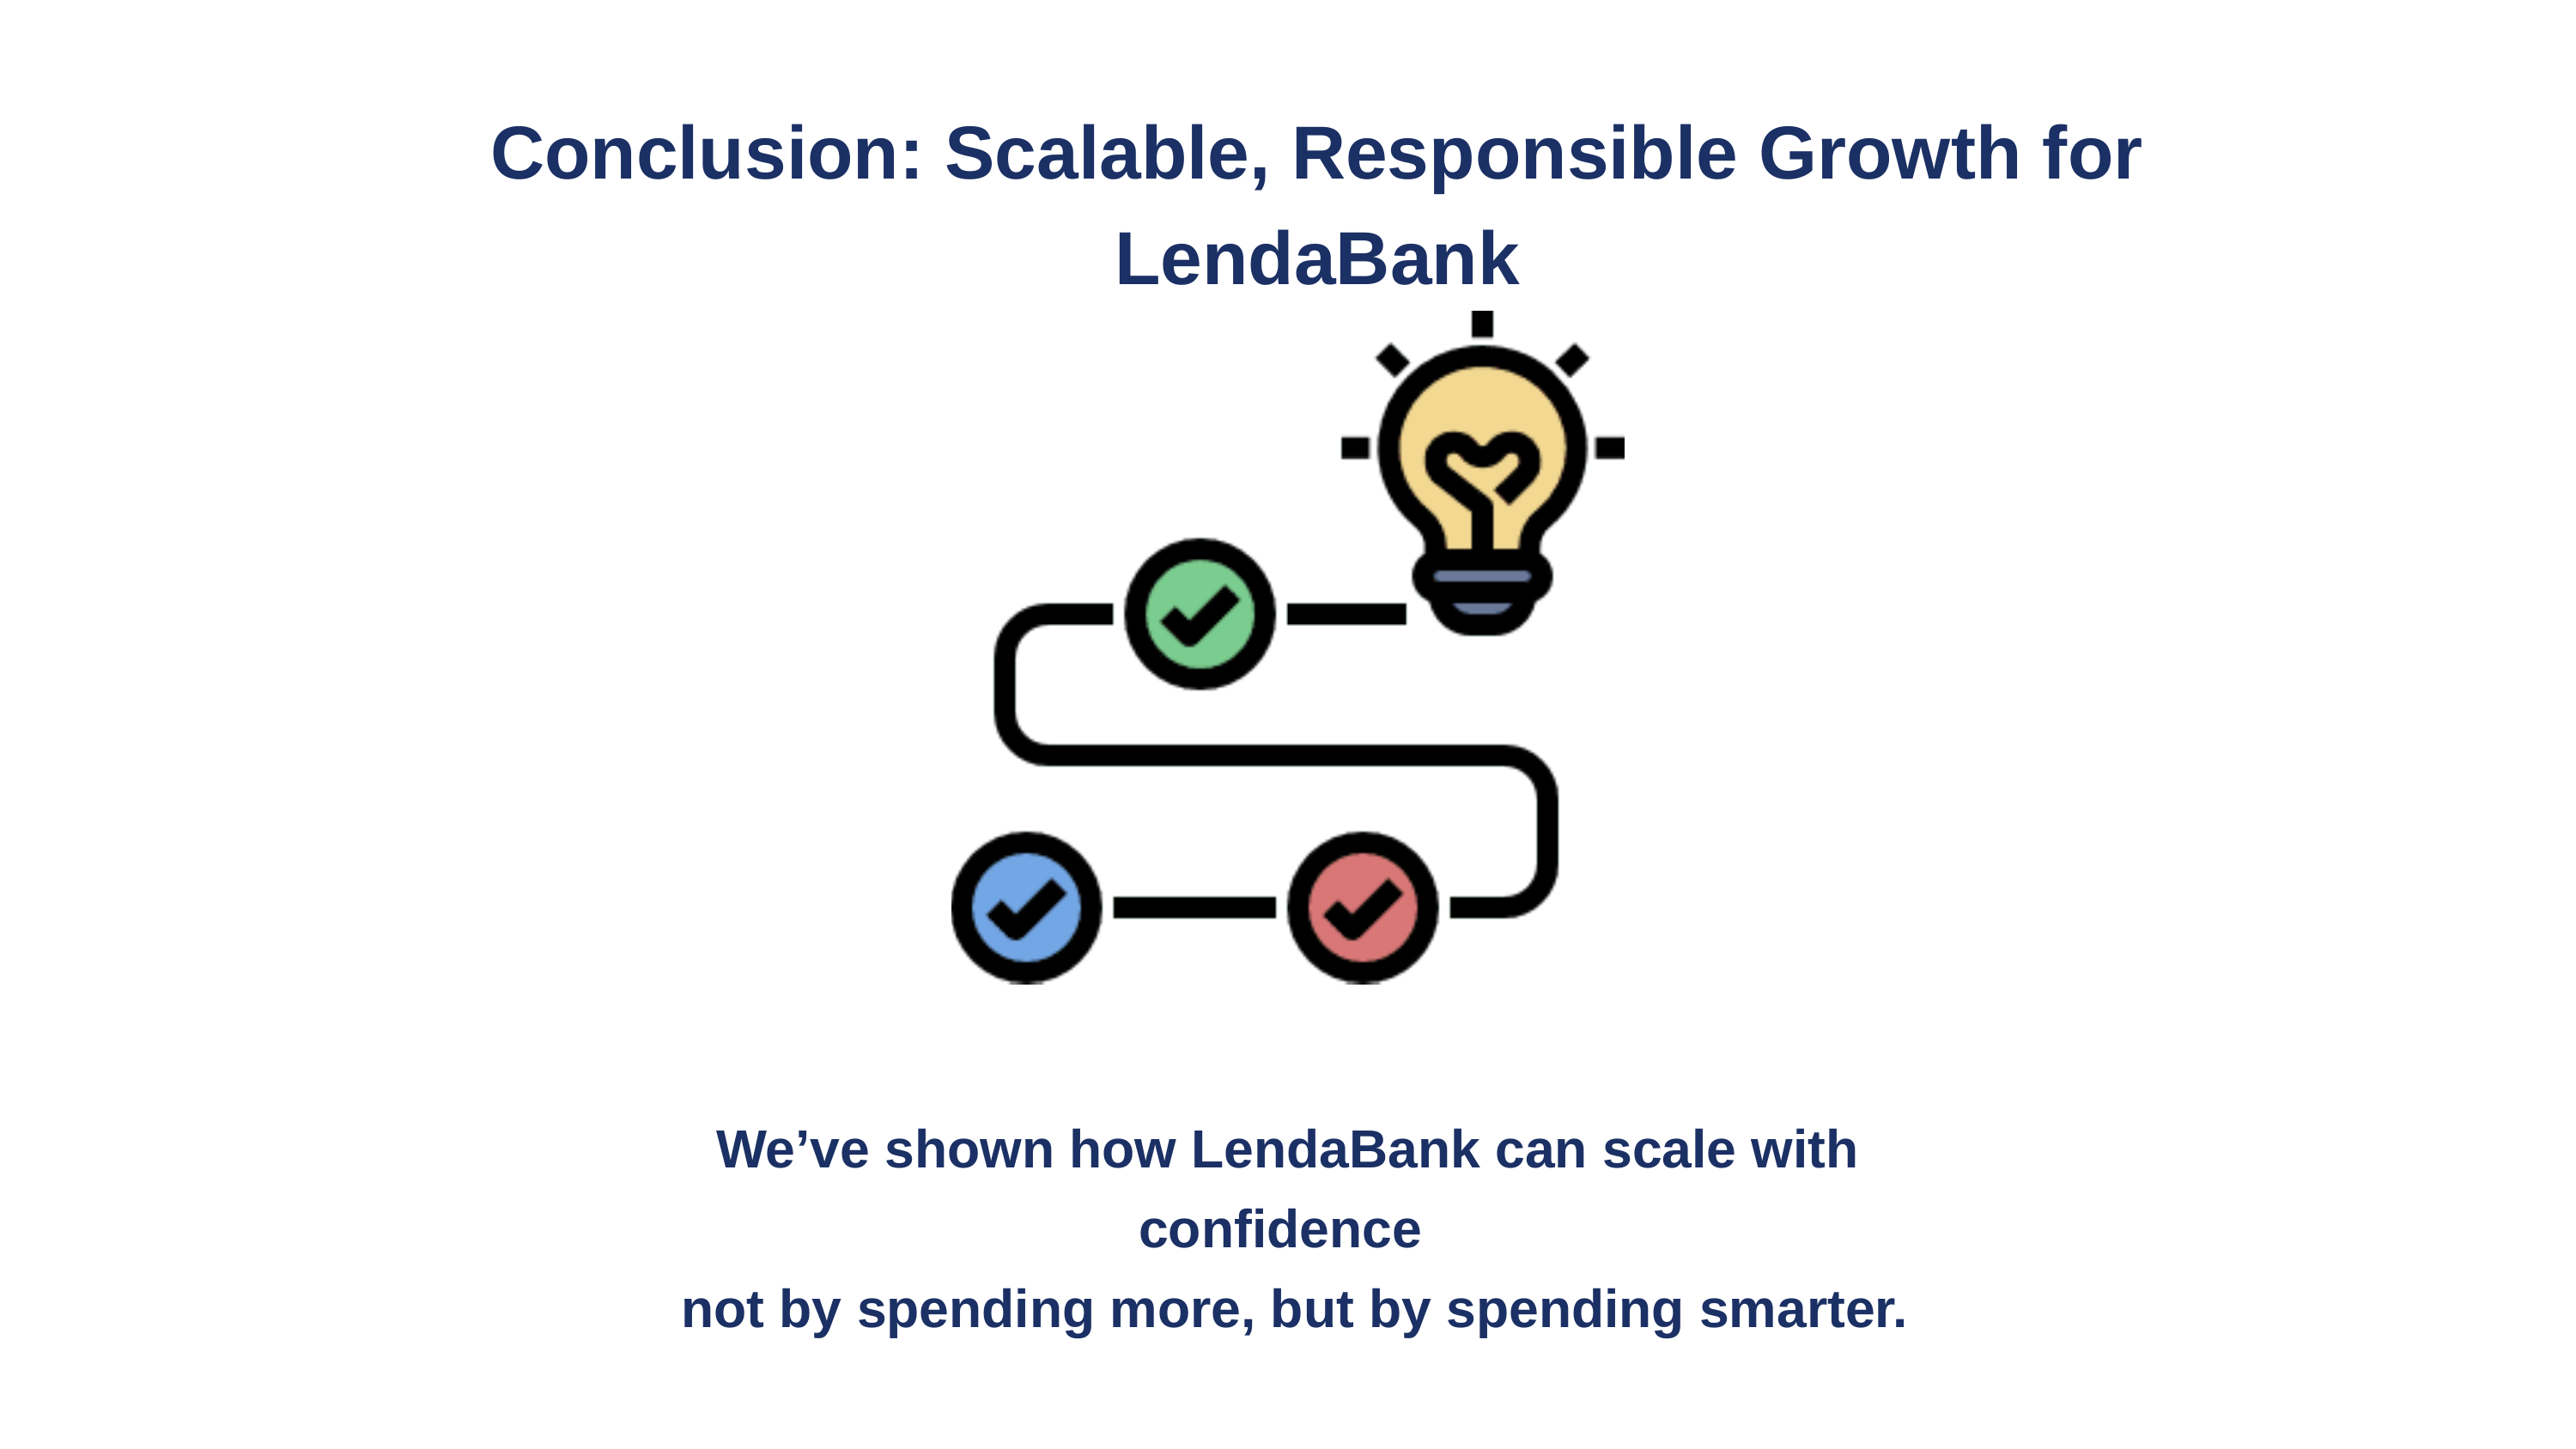

Conclusion: Scalable, Responsible Growth for LendaBank

We’ve shown how LendaBank can scale with confidence
 not by spending more, but by spending smarter.